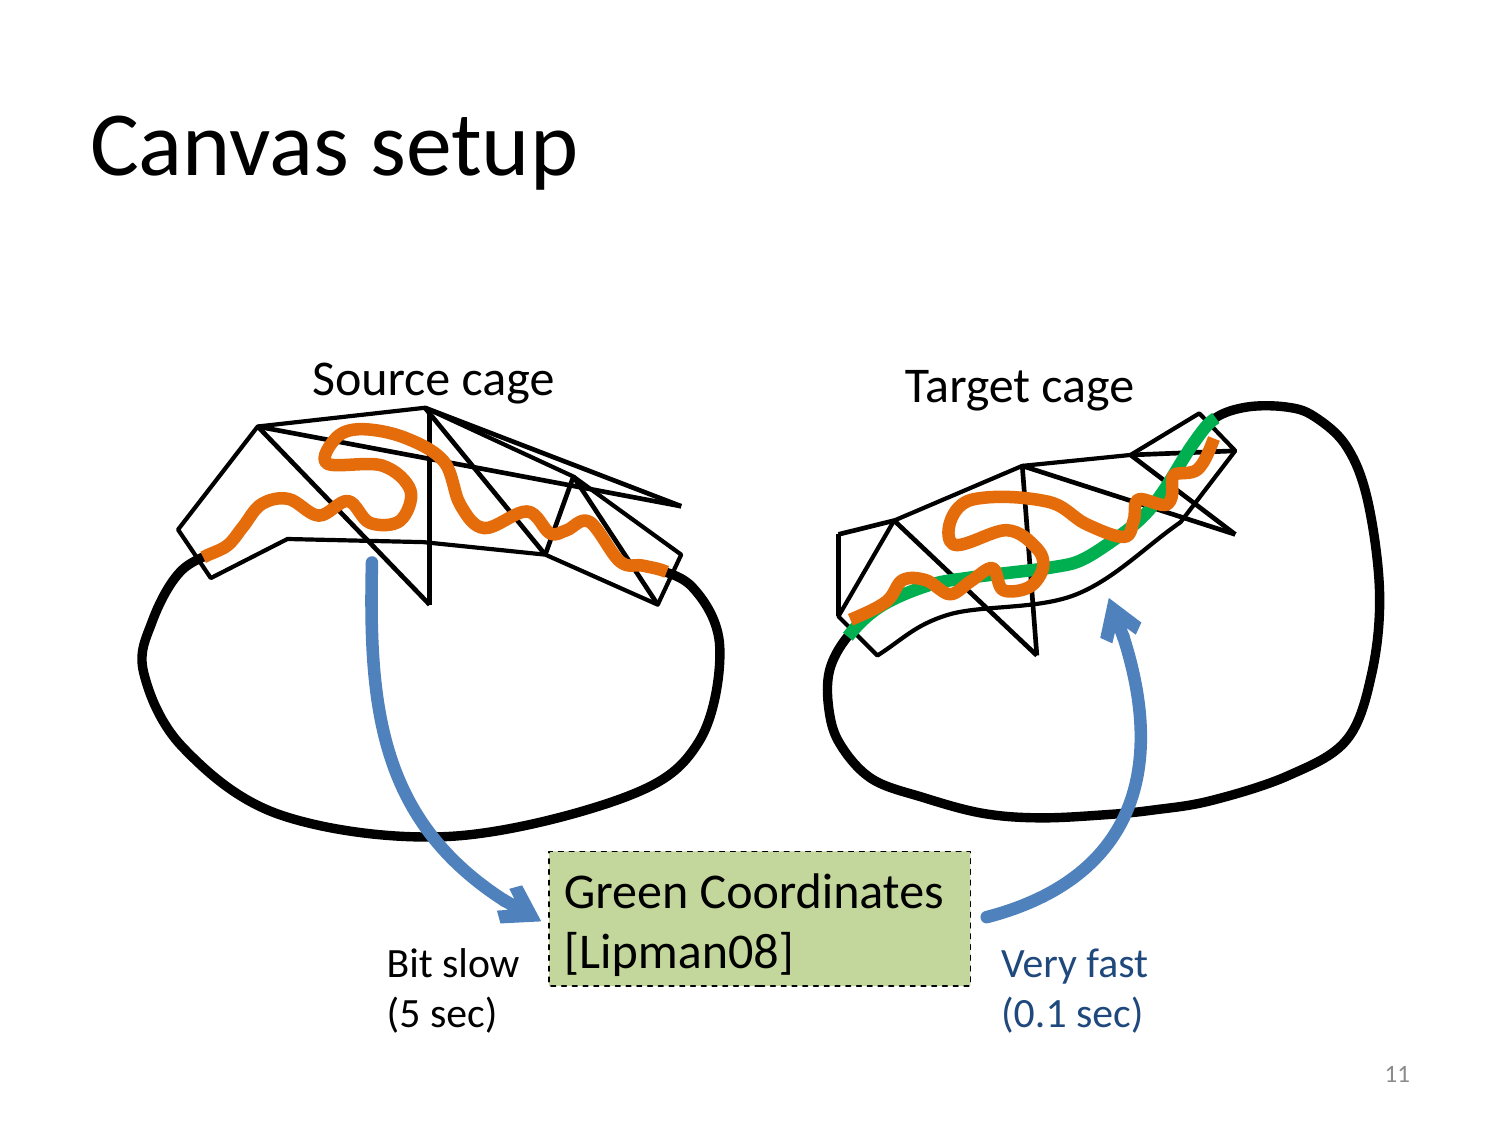

# Canvas setup
Source cage

Target cage

Green Coordinates [Lipman08]
Bit slow (5 sec)
Very fast (0.1 sec)
11